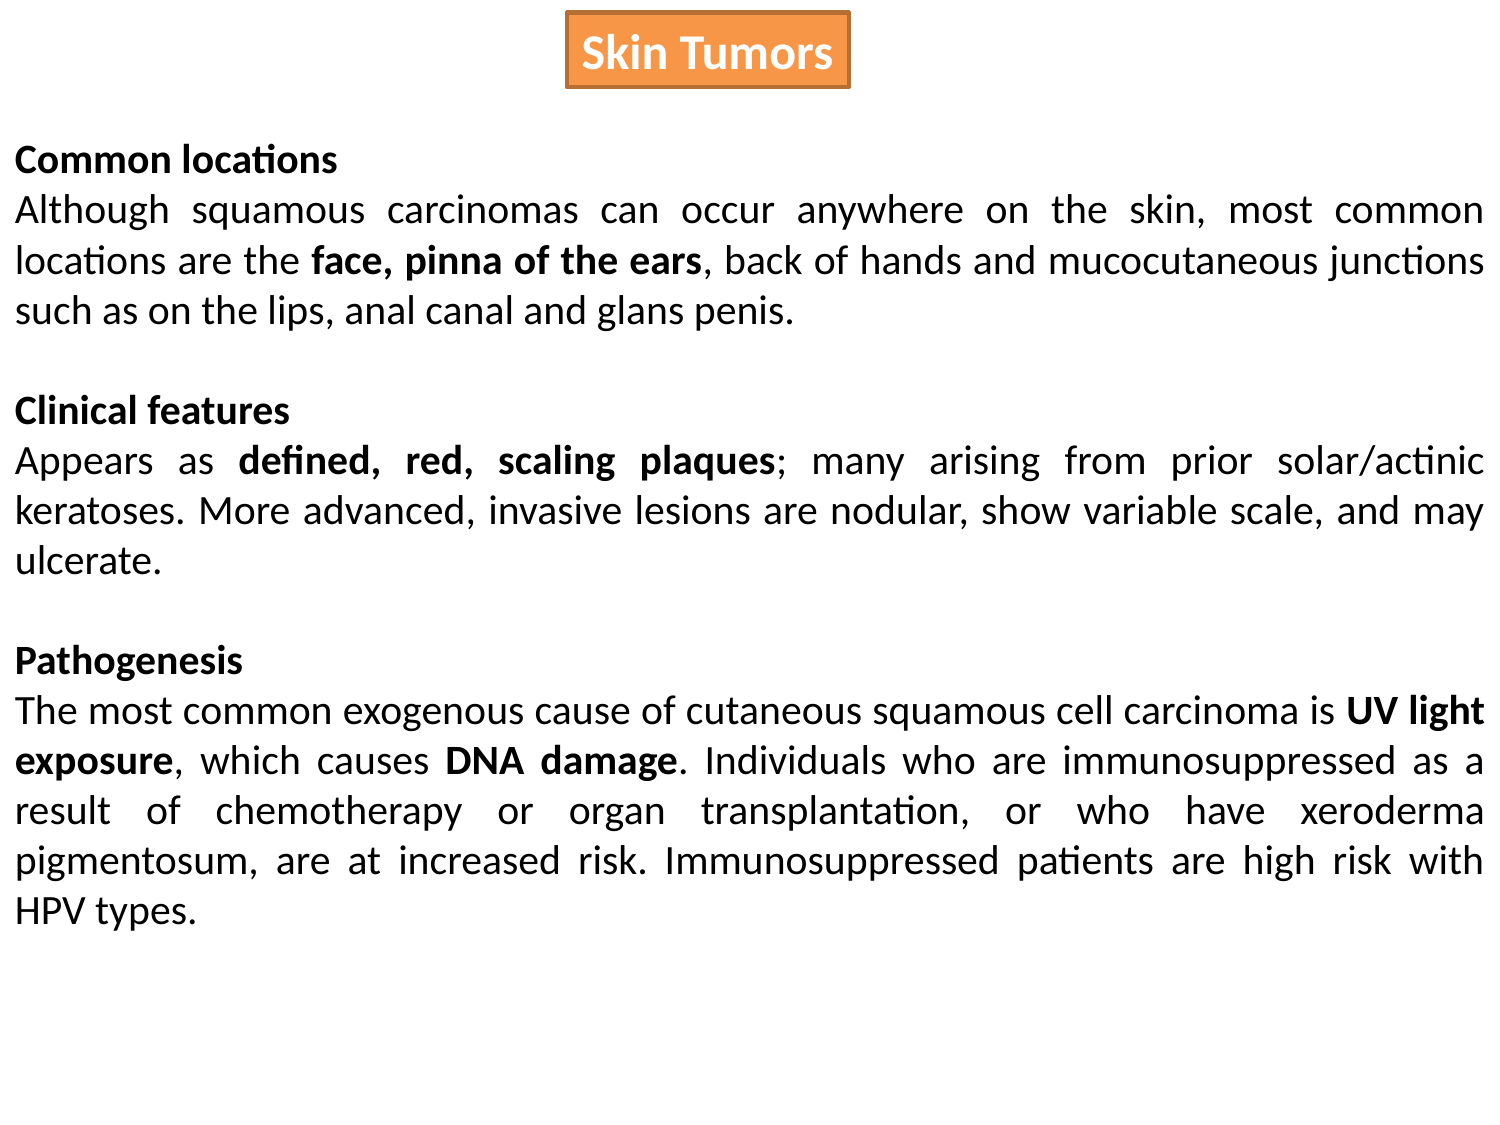

Skin Tumors
Common locations
Although squamous carcinomas can occur anywhere on the skin, most common locations are the face, pinna of the ears, back of hands and mucocutaneous junctions such as on the lips, anal canal and glans penis.

Clinical features
Appears as defined, red, scaling plaques; many arising from prior solar/actinic keratoses. More advanced, invasive lesions are nodular, show variable scale, and may ulcerate.

Pathogenesis
The most common exogenous cause of cutaneous squamous cell carcinoma is UV light exposure, which causes DNA damage. Individuals who are immunosuppressed as a result of chemotherapy or organ transplantation, or who have xeroderma pigmentosum, are at increased risk. Immunosuppressed patients are high risk with HPV types.